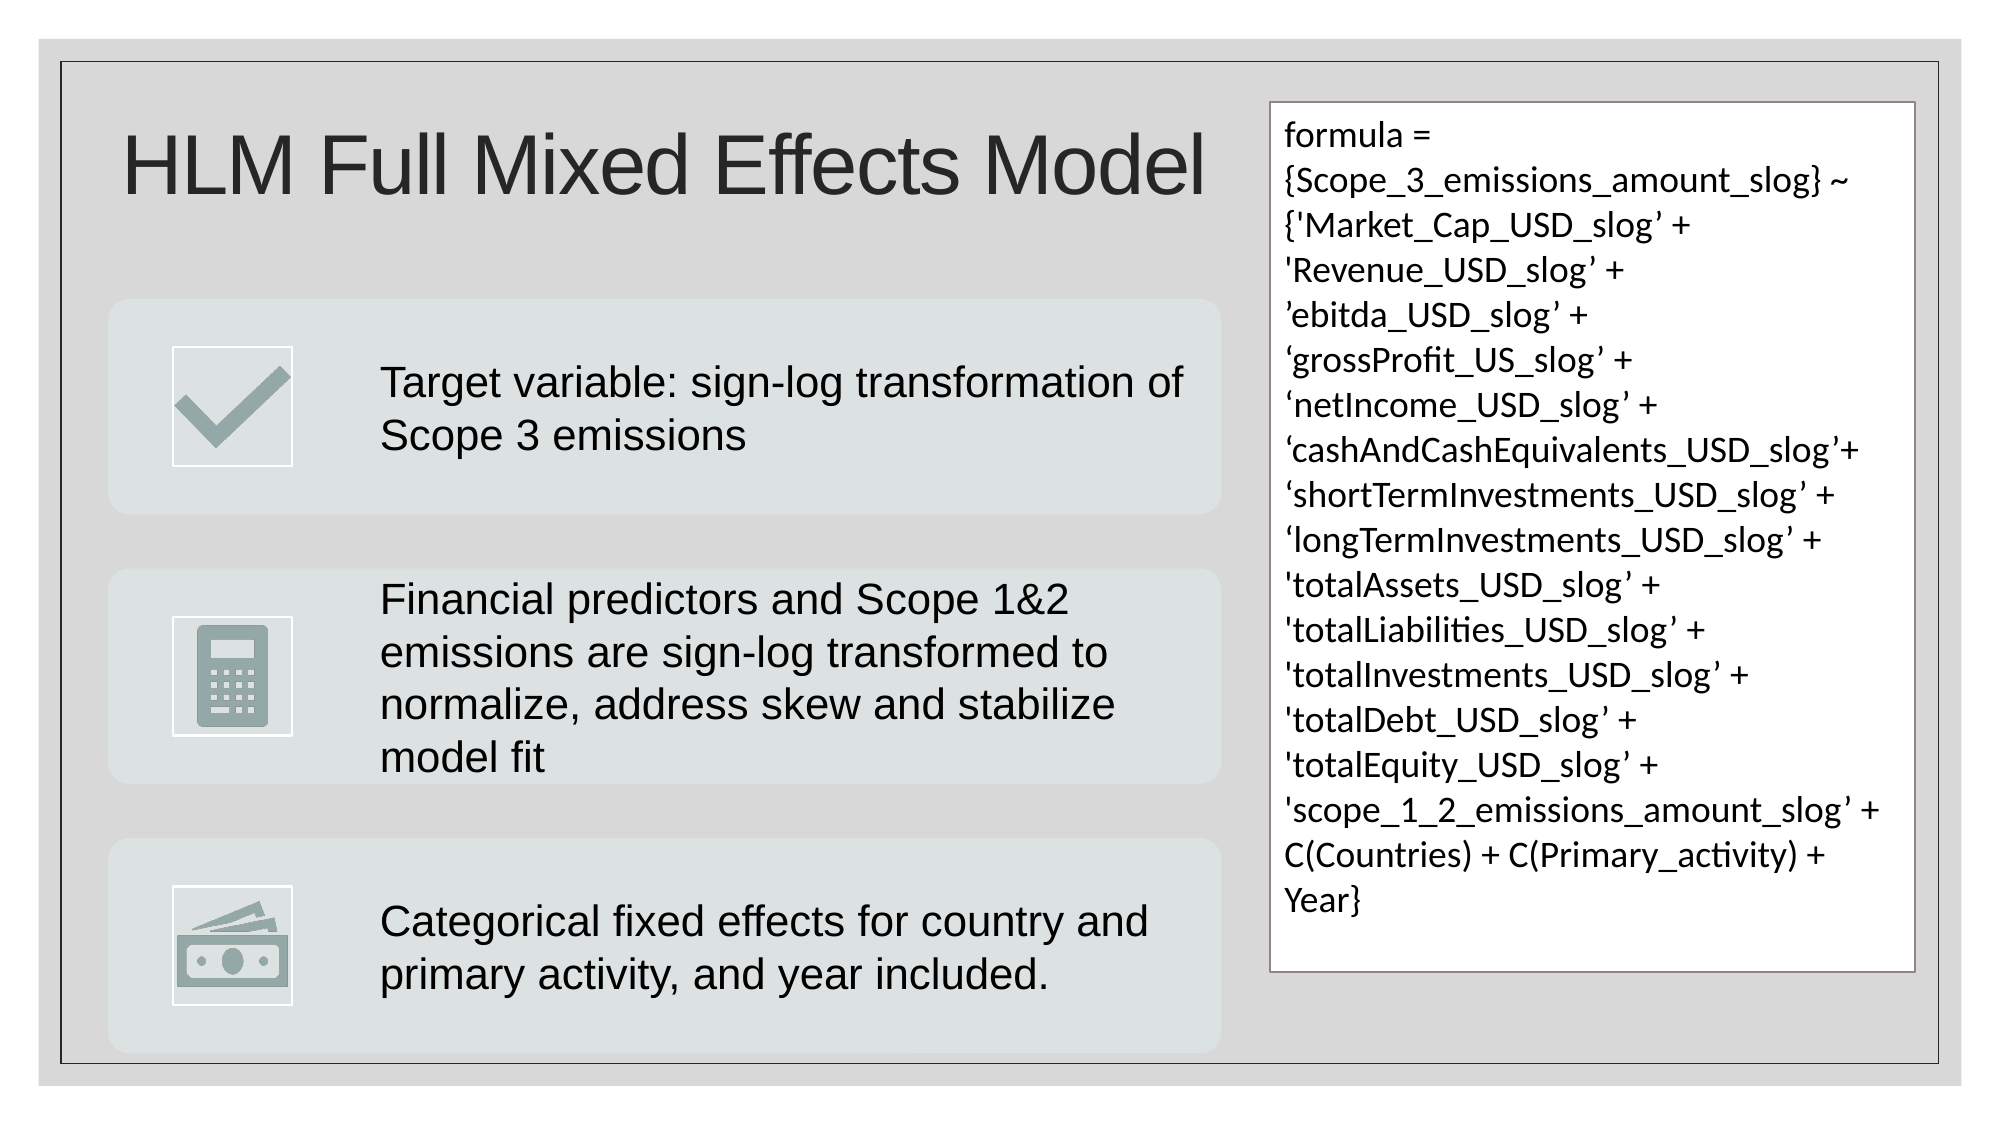

# HLM Full Mixed Effects Model
formula = {Scope_3_emissions_amount_slog} ~ {'Market_Cap_USD_slog’ +  'Revenue_USD_slog’ + ’ebitda_USD_slog’ + ‘grossProfit_US_slog’ + ‘netIncome_USD_slog’ + ‘cashAndCashEquivalents_USD_slog’+ ‘shortTermInvestments_USD_slog’ + ‘longTermInvestments_USD_slog’ + 'totalAssets_USD_slog’ +  'totalLiabilities_USD_slog’ + 'totalInvestments_USD_slog’ + 'totalDebt_USD_slog’ + 'totalEquity_USD_slog’ + 'scope_1_2_emissions_amount_slog’ + C(Countries) + C(Primary_activity) + Year}

Target variable: sign-log transformation of Scope 3 emissions
Financial predictors and Scope 1&2 emissions are sign-log transformed to normalize, address skew and stabilize model fit
Categorical fixed effects for country and primary activity, and year included.